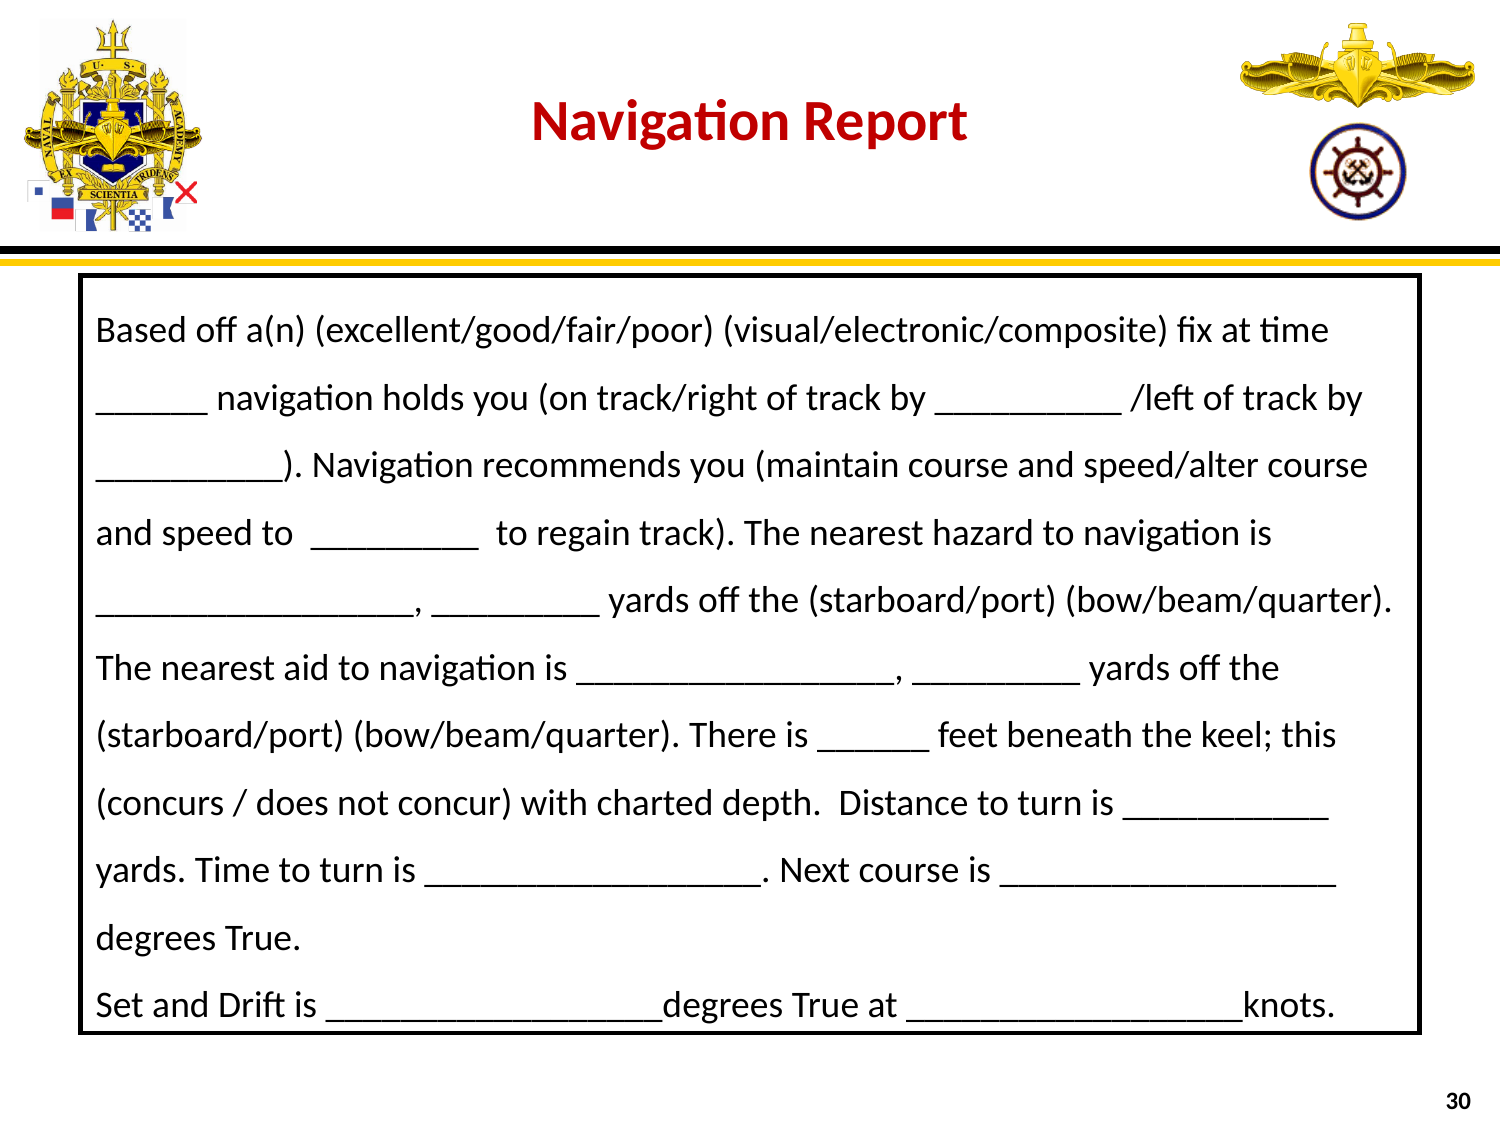

Navigation Report
Based off a(n) (excellent/good/fair/poor) (visual/electronic/composite) fix at time ______ navigation holds you (on track/right of track by __________ /left of track by __________). Navigation recommends you (maintain course and speed/alter course and speed to  _________  to regain track). The nearest hazard to navigation is _________________, _________ yards off the (starboard/port) (bow/beam/quarter). The nearest aid to navigation is _________________, _________ yards off the (starboard/port) (bow/beam/quarter). There is ______ feet beneath the keel; this (concurs / does not concur) with charted depth.  Distance to turn is ___________ yards. Time to turn is __________________. Next course is __________________ degrees True.
Set and Drift is __________________degrees True at __________________knots.
30